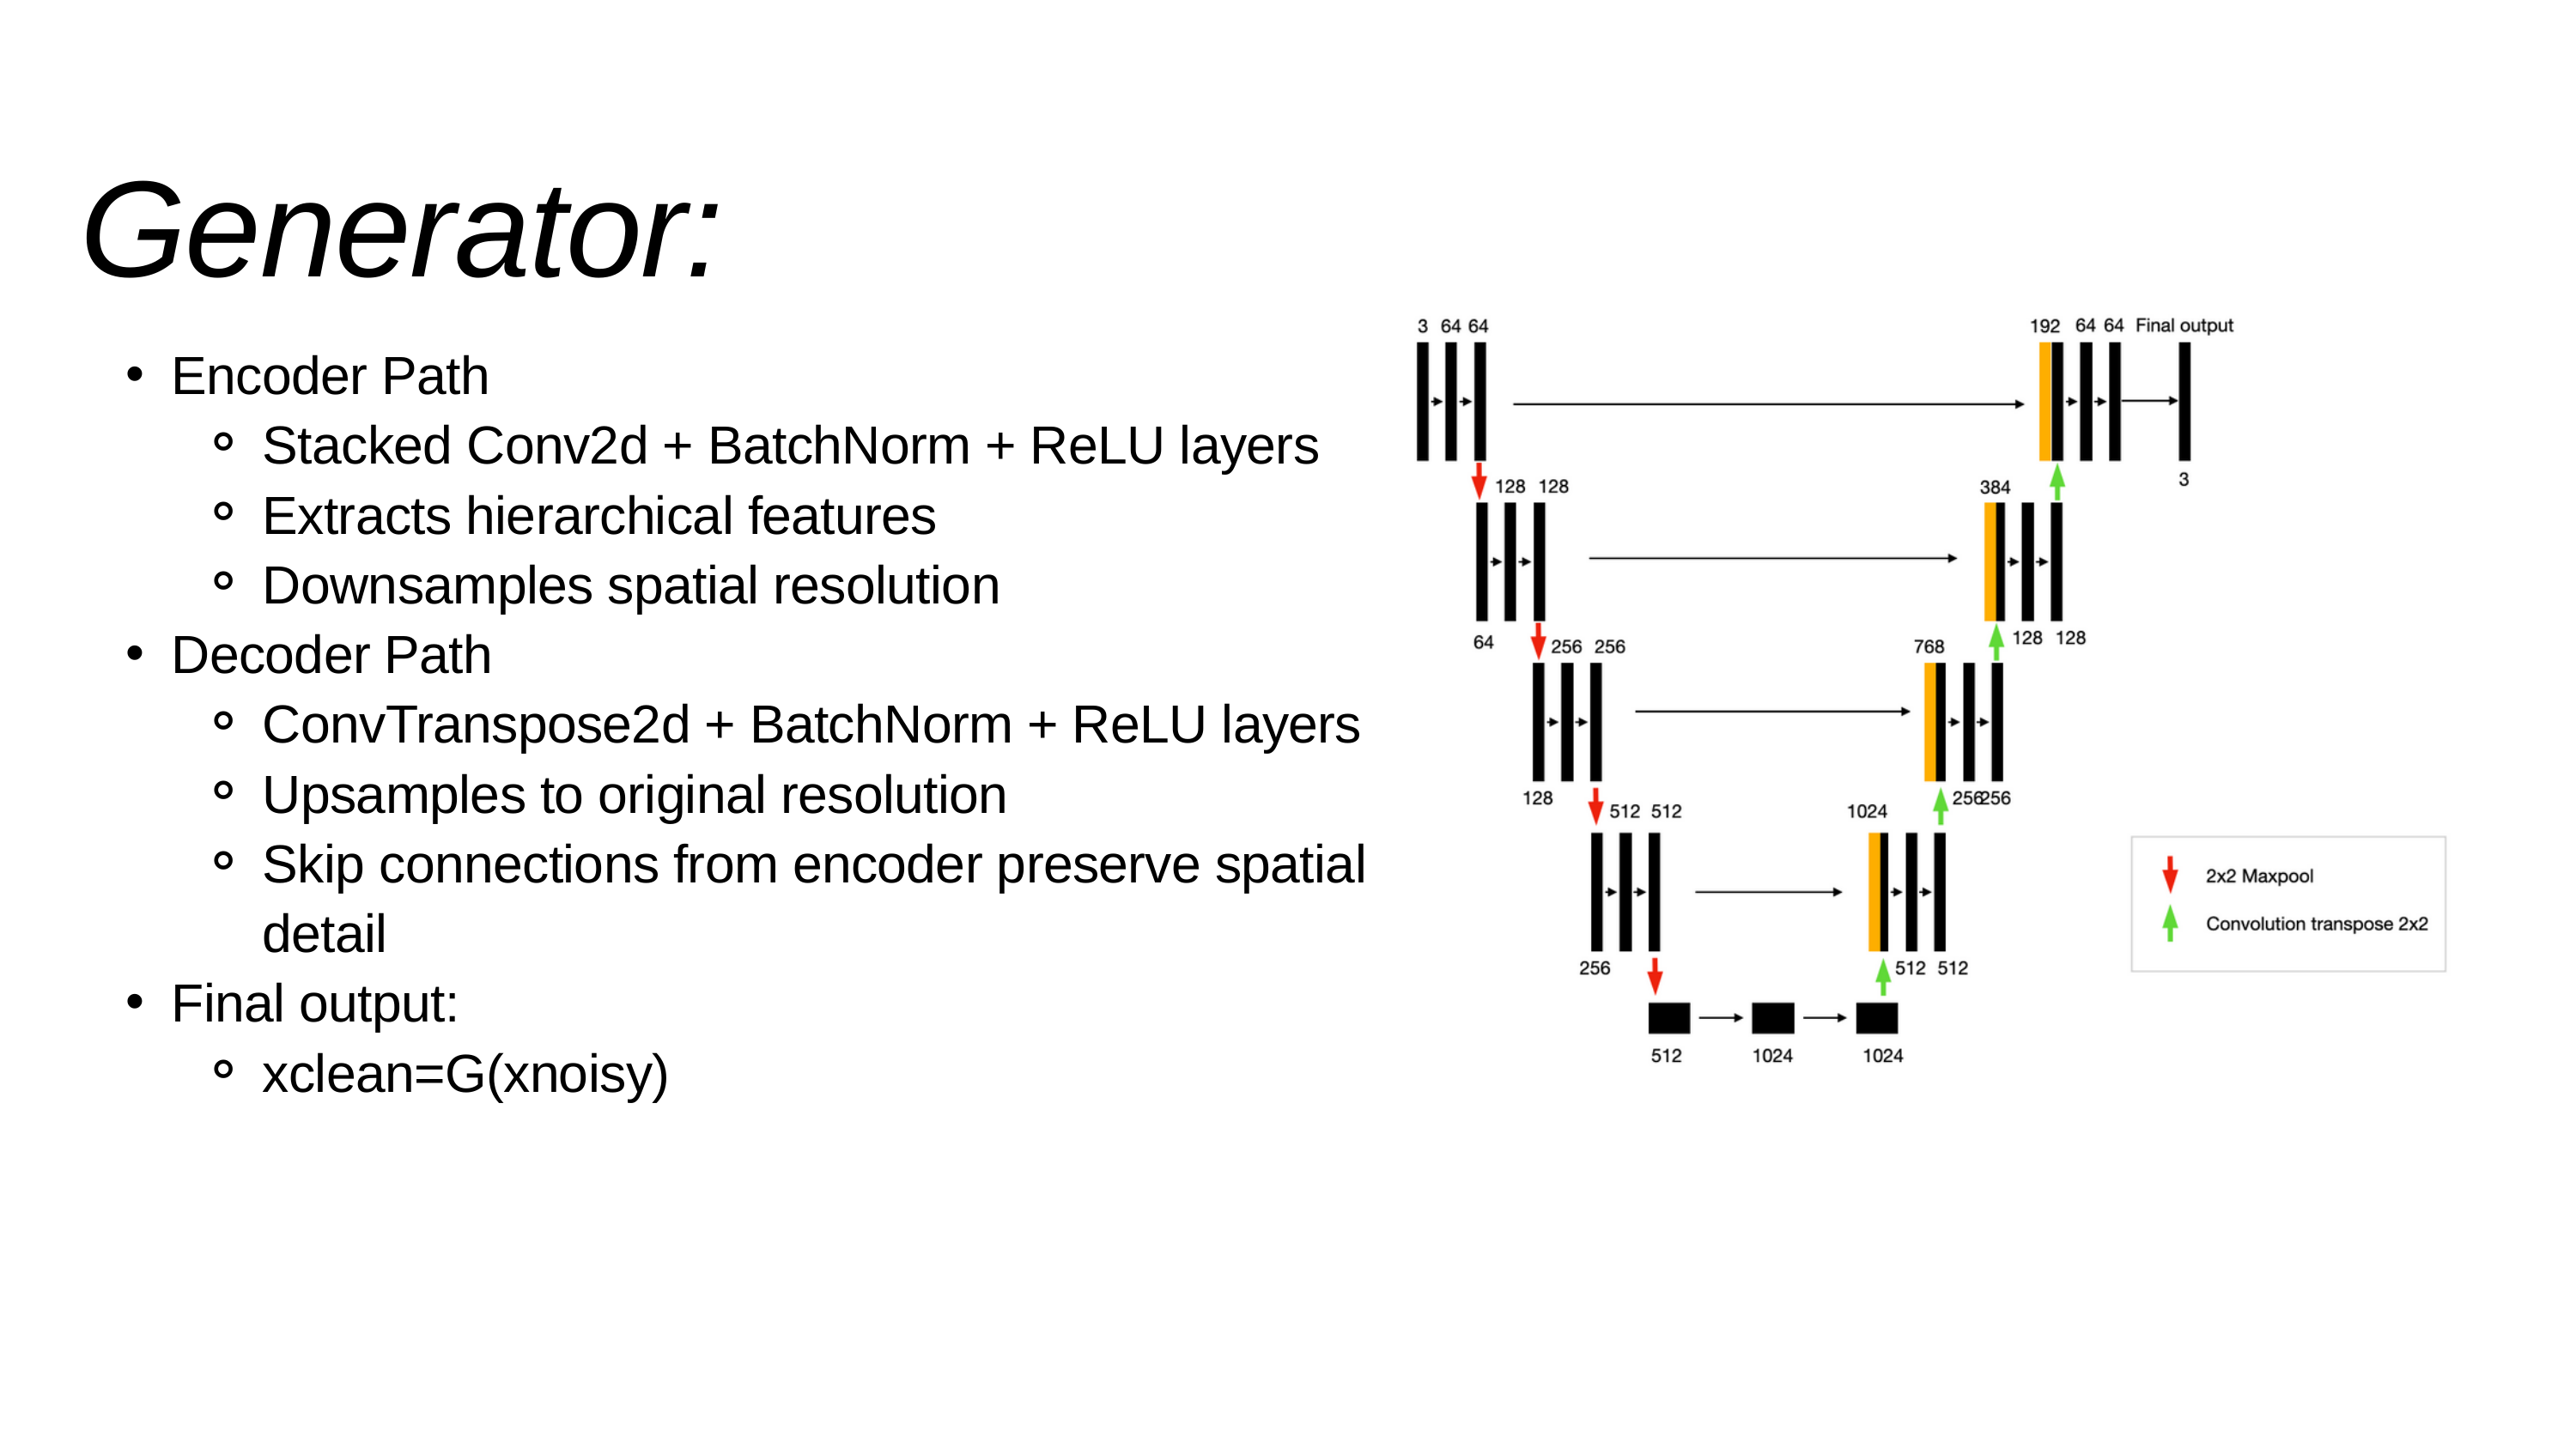

Generator:

Encoder Path
Stacked Conv2d + BatchNorm + ReLU layers
Extracts hierarchical features
Downsamples spatial resolution
Decoder Path
ConvTranspose2d + BatchNorm + ReLU layers
Upsamples to original resolution
Skip connections from encoder preserve spatial detail
Final output:
xclean=G(xnoisy)